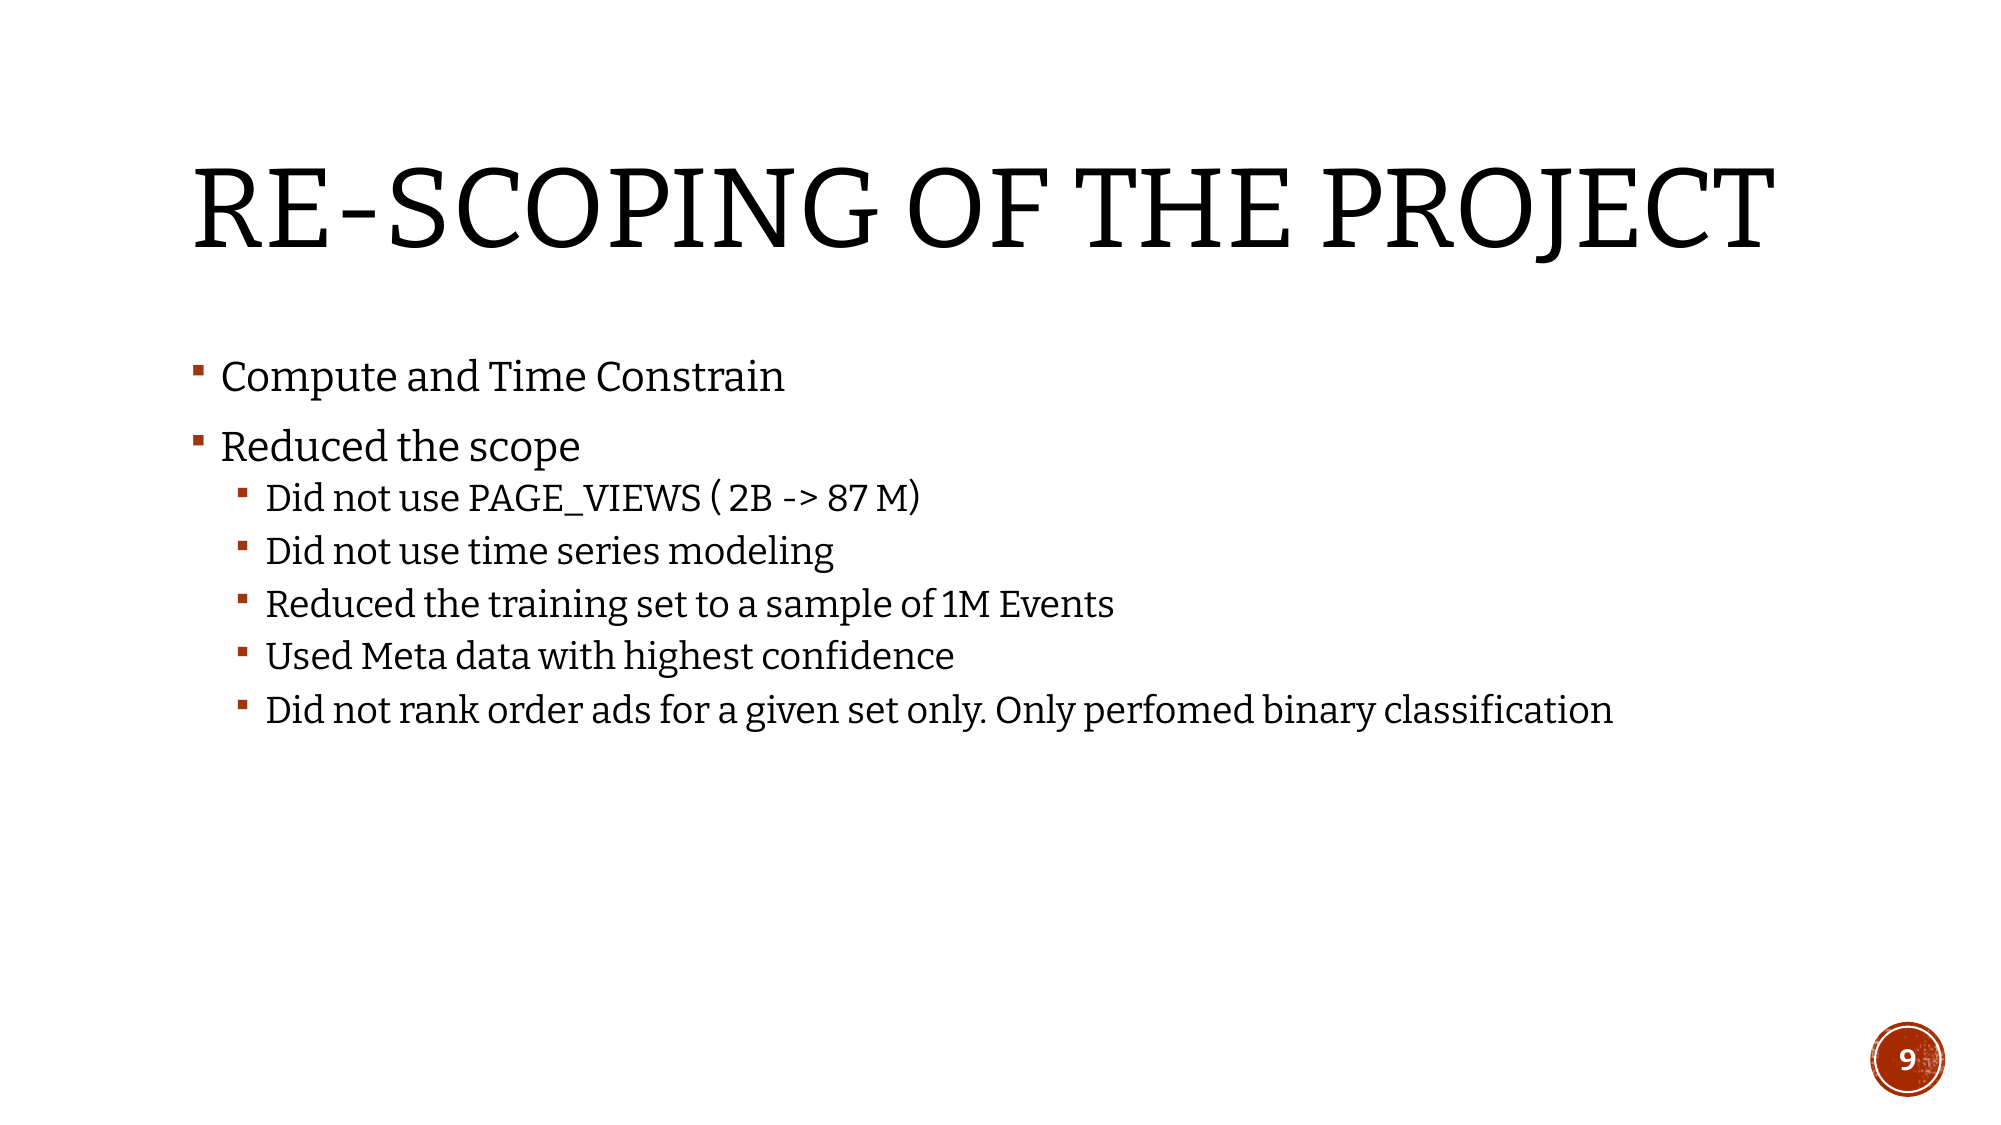

# Re-Scoping of the Project
Compute and Time Constrain
Reduced the scope
Did not use PAGE_VIEWS ( 2B -> 87 M)
Did not use time series modeling
Reduced the training set to a sample of 1M Events
Used Meta data with highest confidence
Did not rank order ads for a given set only. Only perfomed binary classification

9